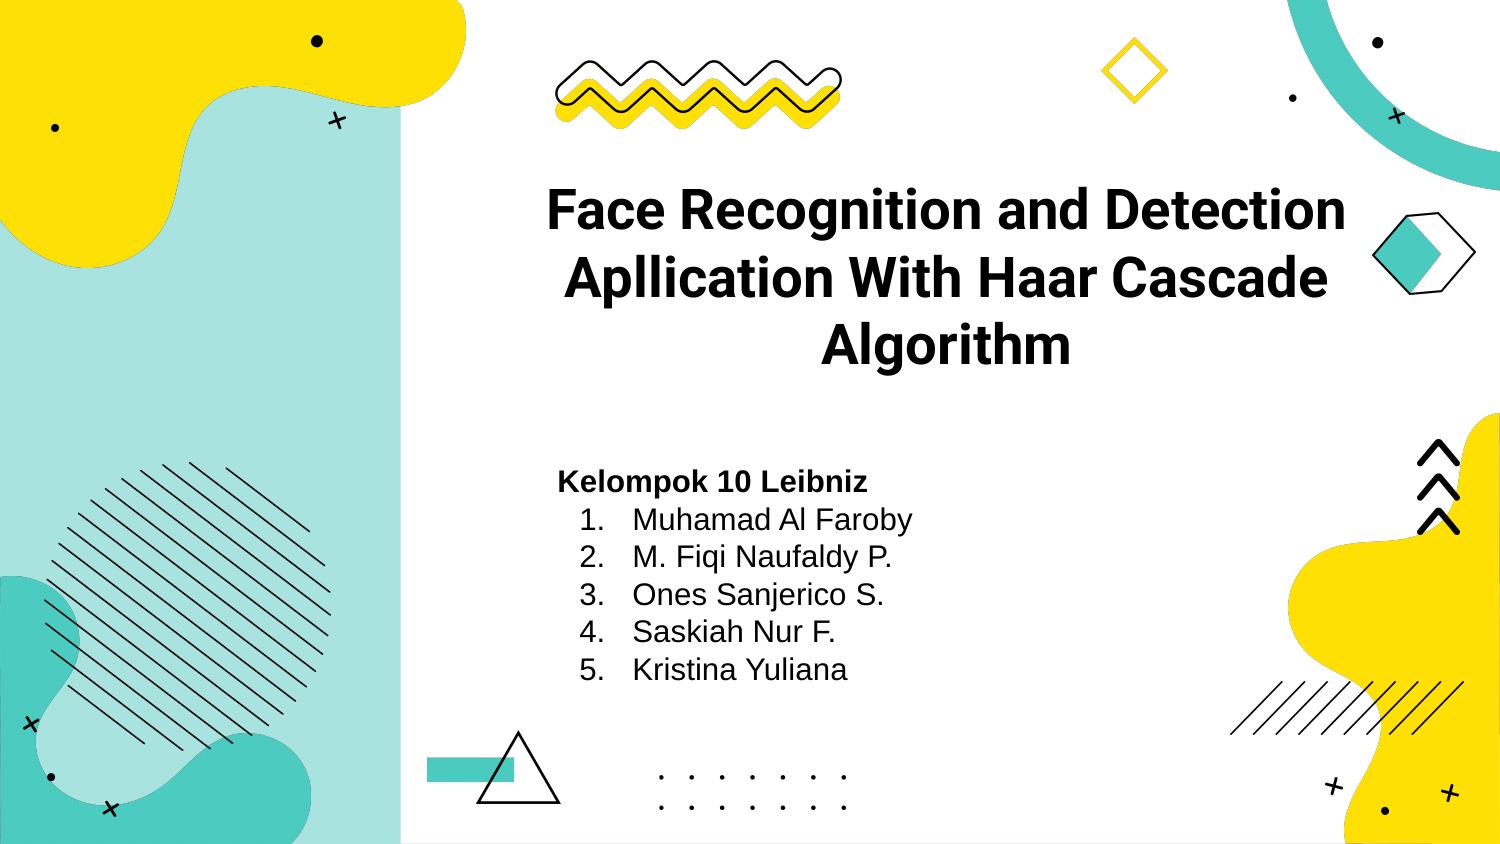

Face Recognition and Detection Apllication With Haar Cascade Algorithm
Kelompok 10 Leibniz
Muhamad Al Faroby
M. Fiqi Naufaldy P.
Ones Sanjerico S.
Saskiah Nur F.
Kristina Yuliana